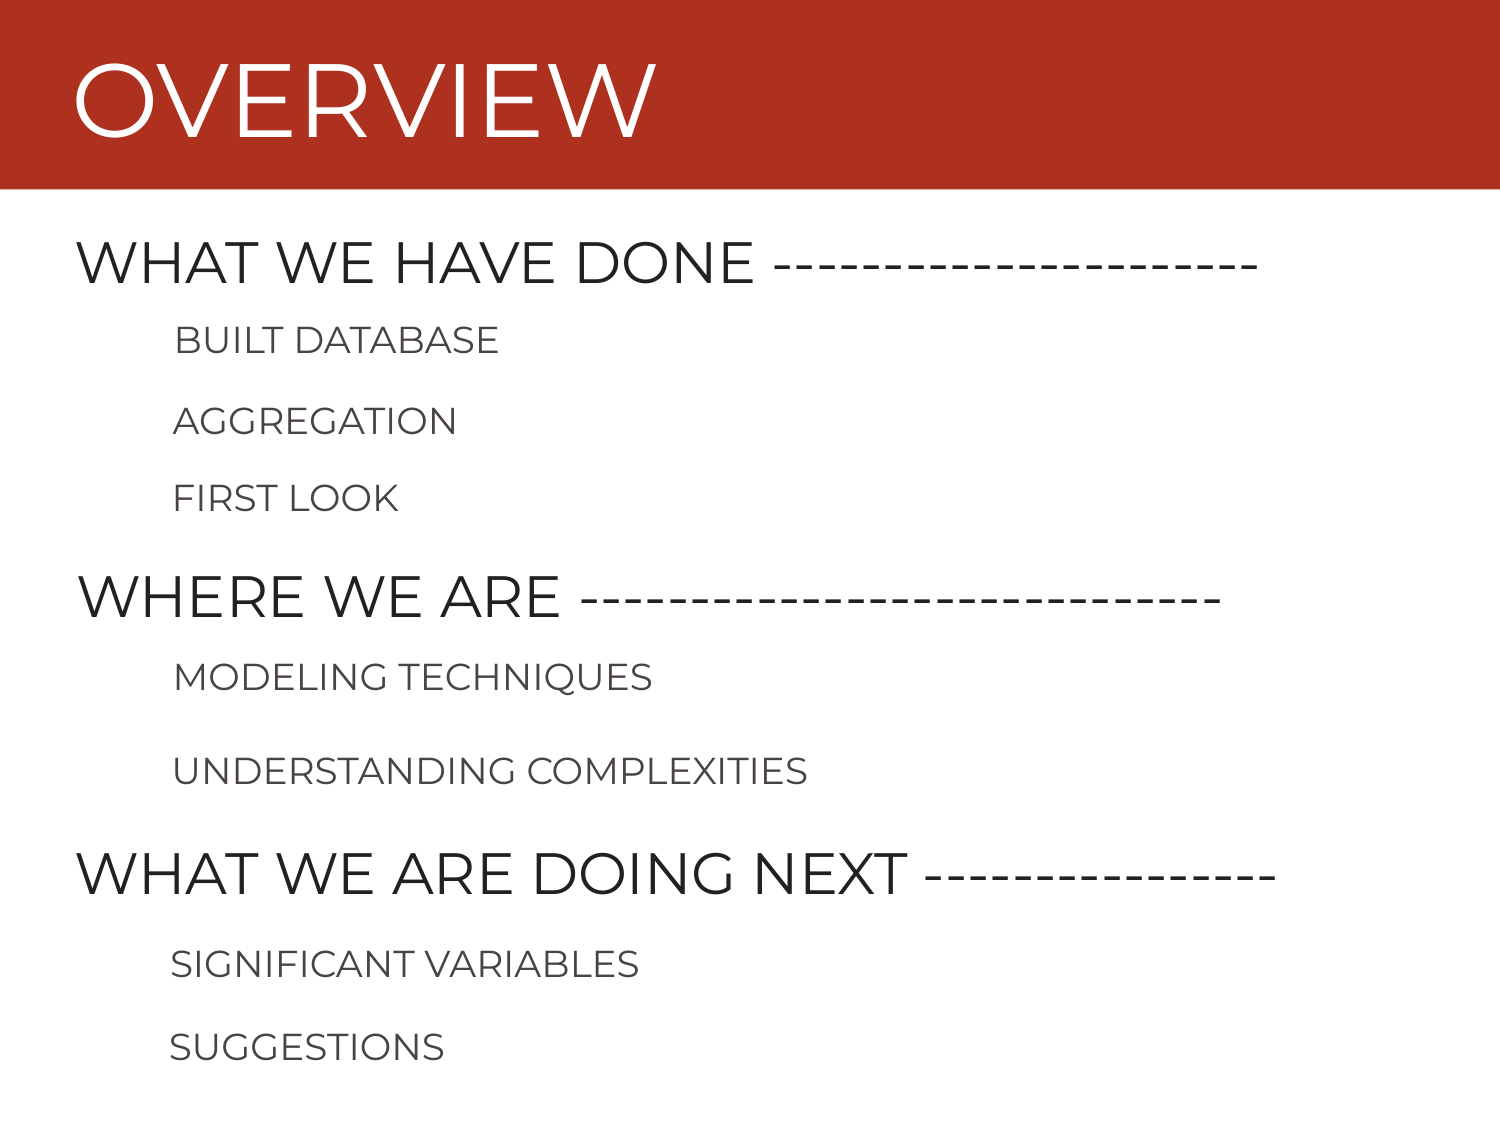

OVERVIEW
WHAT WE HAVE DONE ----------------------
BUILT DATABASE
AGGREGATION
FIRST LOOK
WHERE WE ARE -----------------------------
MODELING TECHNIQUES
UNDERSTANDING COMPLEXITIES
WHAT WE ARE DOING NEXT ----------------
SIGNIFICANT VARIABLES
SUGGESTIONS